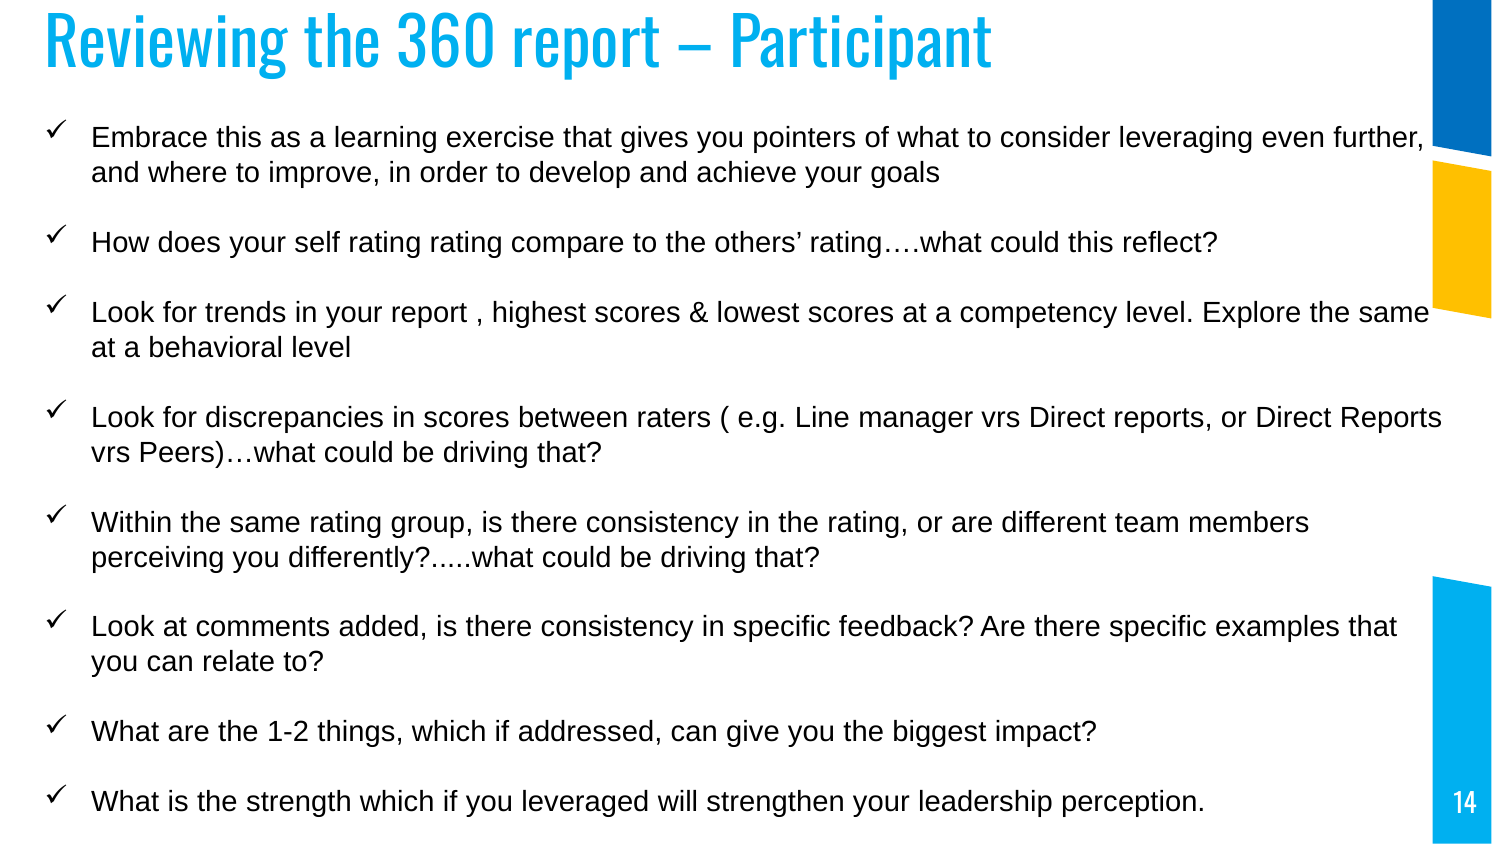

Reviewing the 360 report – Participant

Embrace this as a learning exercise that gives you pointers of what to consider leveraging even further, and where to improve, in order to develop and achieve your goals

How does your self rating rating compare to the others’ rating….what could this reflect?

Look for trends in your report , highest scores & lowest scores at a competency level. Explore the same at a behavioral level

Look for discrepancies in scores between raters ( e.g. Line manager vrs Direct reports, or Direct Reports vrs Peers)…what could be driving that?

Within the same rating group, is there consistency in the rating, or are different team members perceiving you differently?.....what could be driving that?

Look at comments added, is there consistency in specific feedback? Are there specific examples that you can relate to?

What are the 1-2 things, which if addressed, can give you the biggest impact?

What is the strength which if you leveraged will strengthen your leadership perception.

14